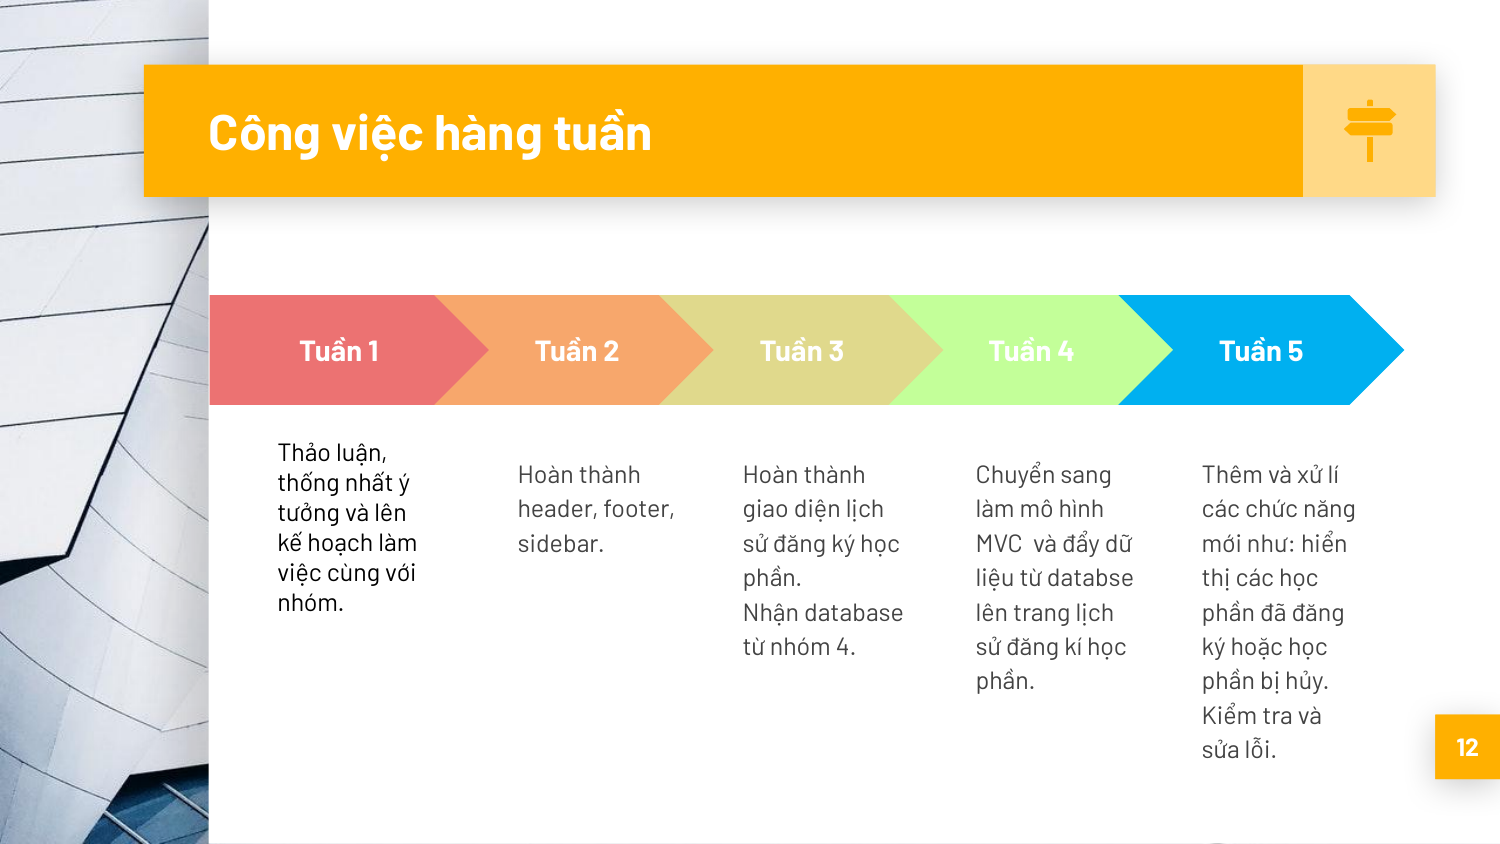

# Công việc hàng tuần

Tuần 4
Chuyển sang làm mô hình MVC  và đẩy dữ liệu từ databse lên trang lịch sử đăng kí học phần.
Tuần 2
Hoàn thành header, footer, sidebar.
Tuần 3
Hoàn thành giao diện lịch sử đăng ký học phần.
Nhận database từ nhóm 4.
Tuần 5
Thêm và xử lí các chức năng mới như: hiển thị các học phần đã đăng ký hoặc học phần bị hủy.
Kiểm tra và sửa lỗi.
Tuần 1
Thảo luận, thống nhất ý tưởng và lên kế hoạch làm việc cùng với nhóm.
12